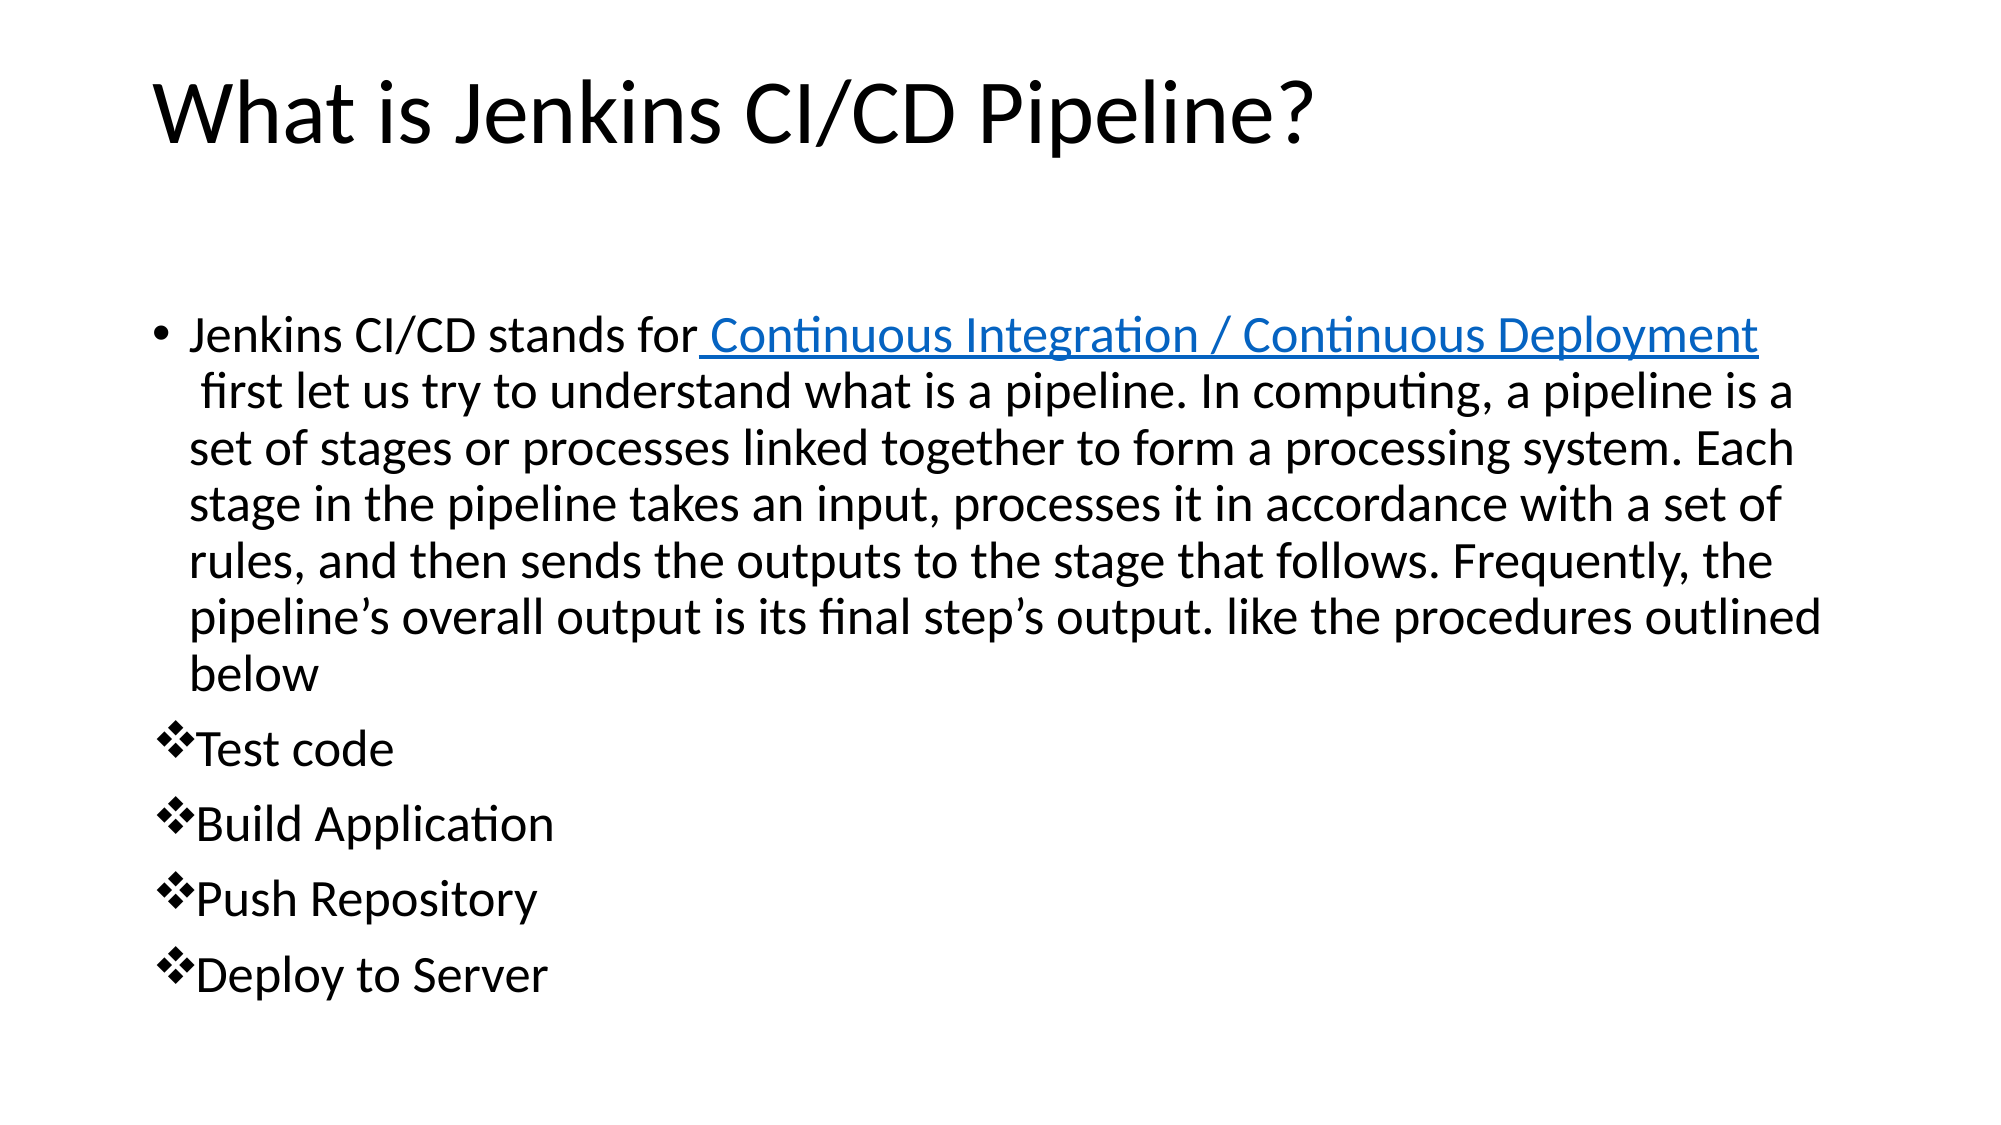

# What is Jenkins CI/CD Pipeline?
Jenkins CI/CD stands for Continuous Integration / Continuous Deployment first let us try to understand what is a pipeline. In computing, a pipeline is a set of stages or processes linked together to form a processing system. Each stage in the pipeline takes an input, processes it in accordance with a set of rules, and then sends the outputs to the stage that follows. Frequently, the pipeline’s overall output is its final step’s output. like the procedures outlined below
Test code
Build Application
Push Repository
Deploy to Server